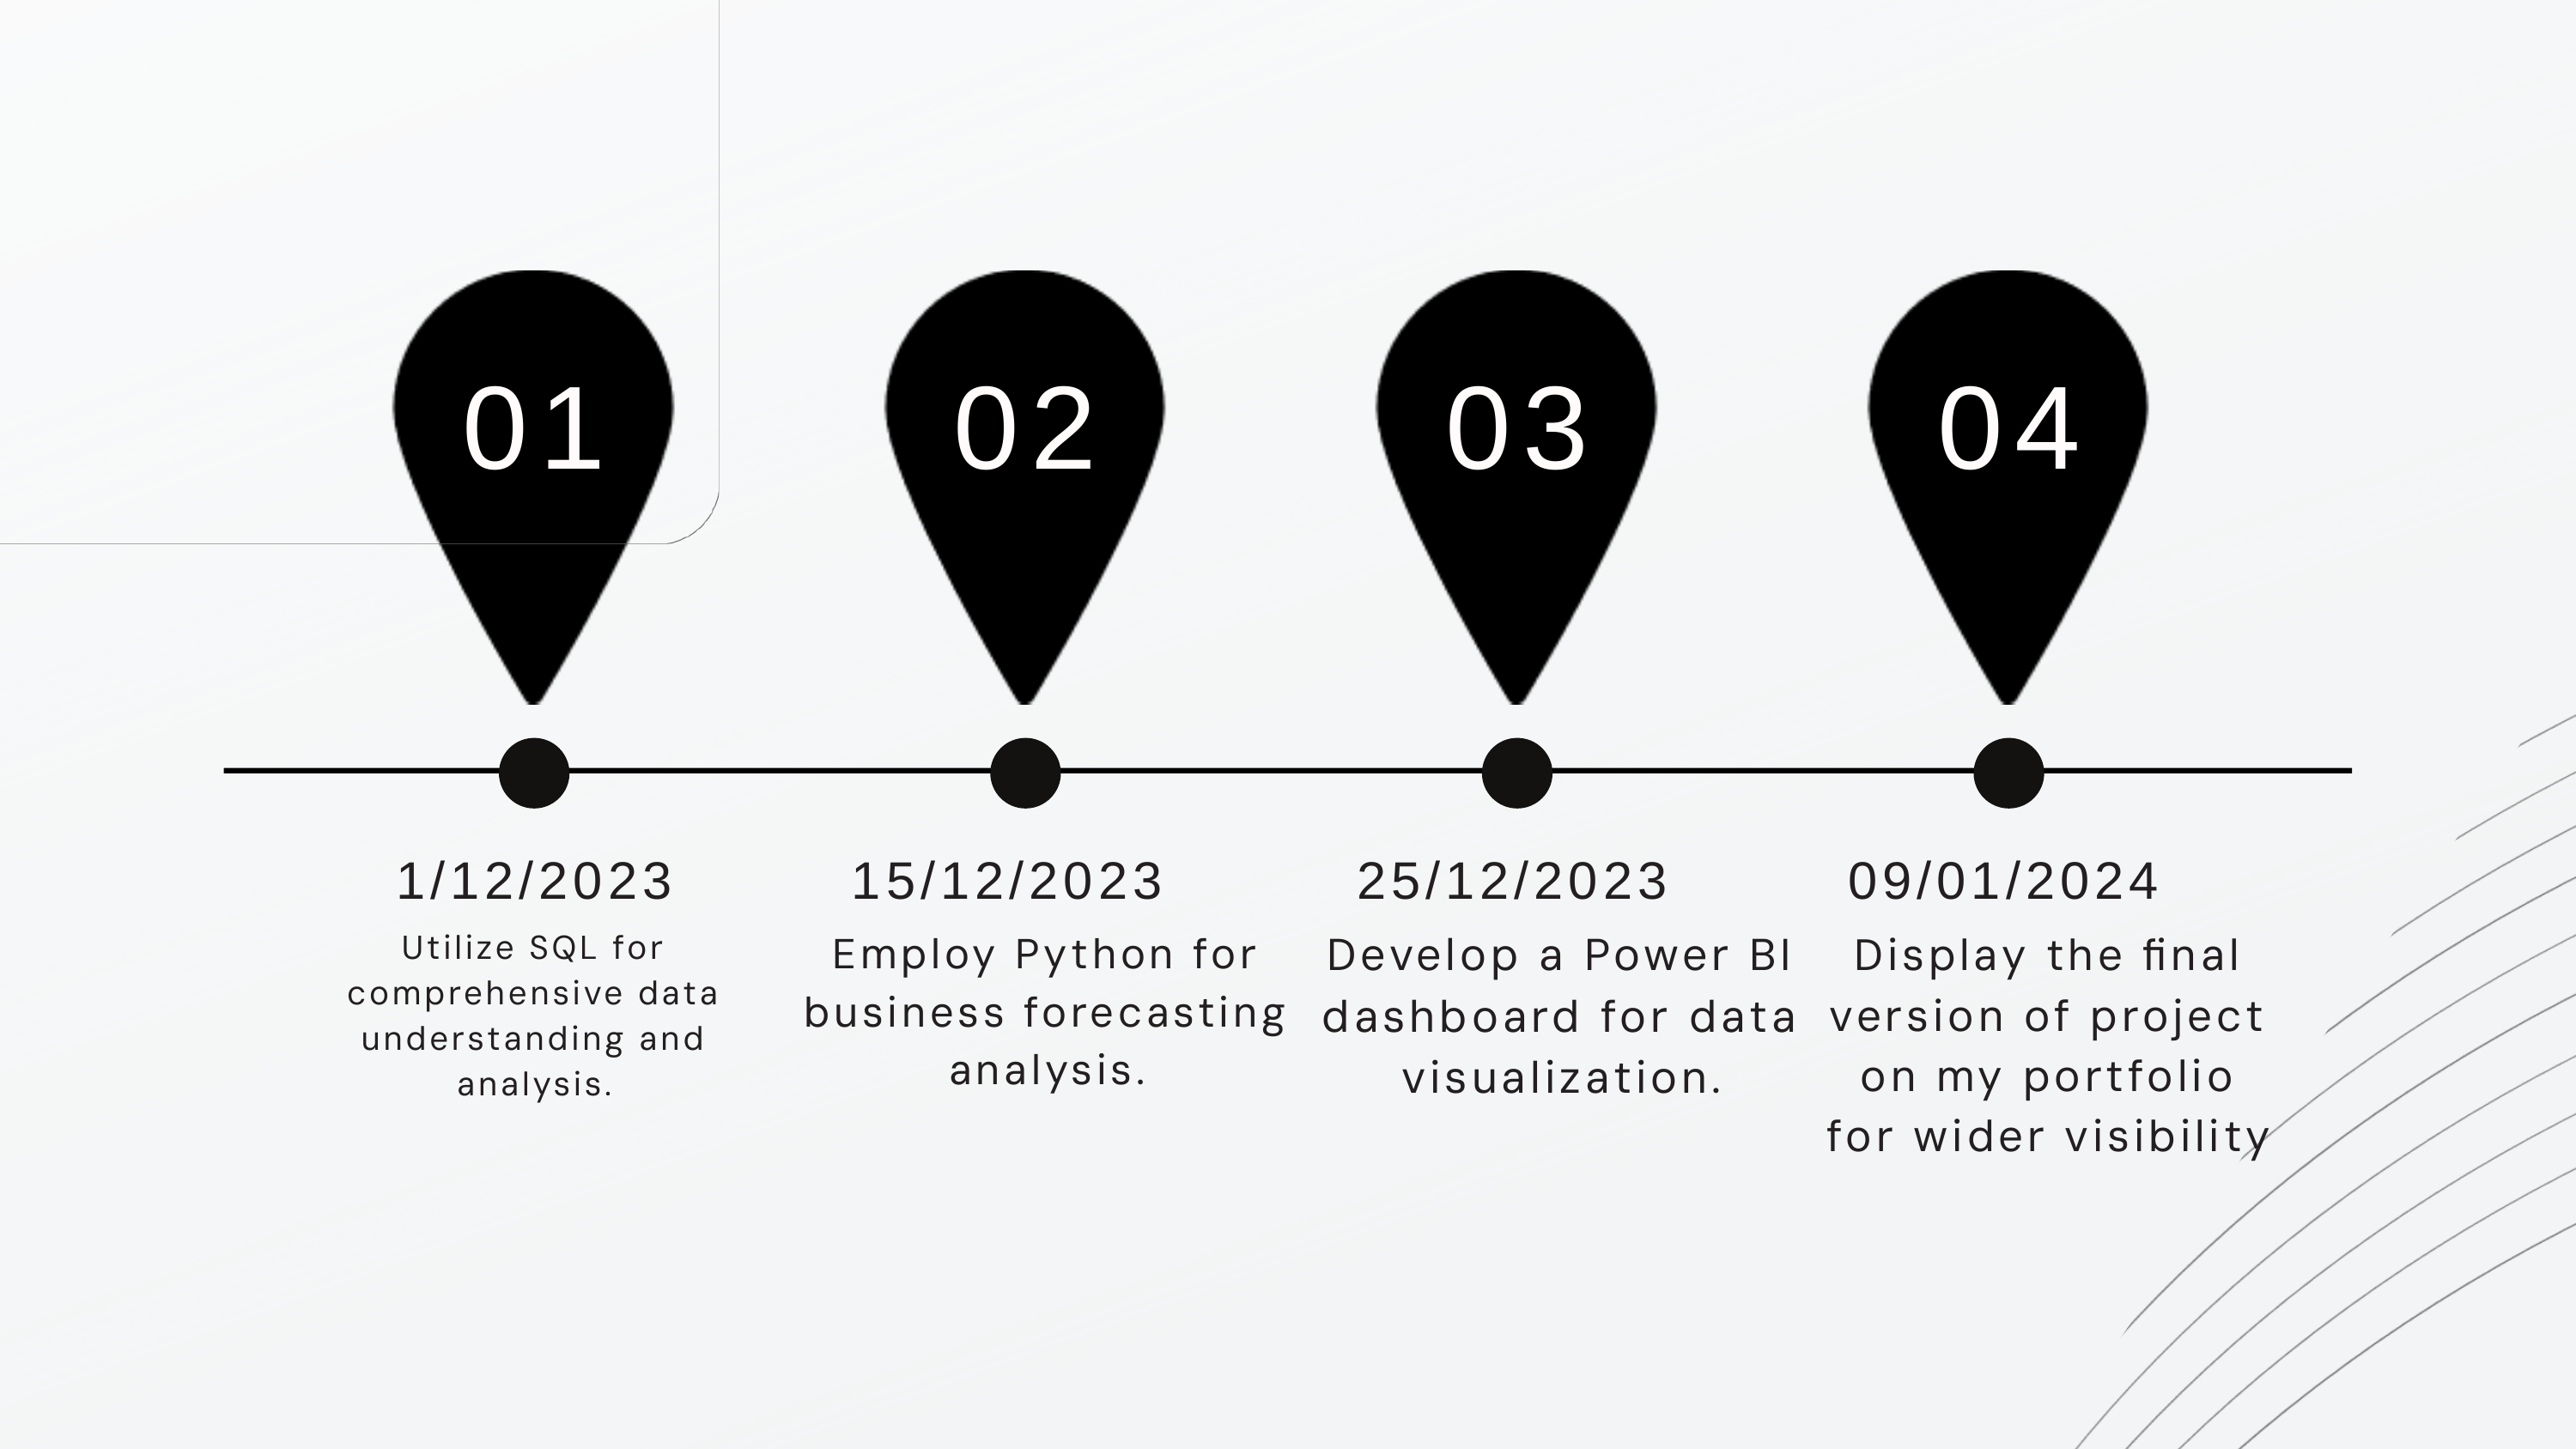

01
02
03
04

1/12/2023
15/12/2023
25/12/2023
09/01/2024

Develop a Power BI dashboard for data visualization.
Employ Python for business forecasting analysis.
Display the final version of project on my portfolio for wider visibility
Utilize SQL for comprehensive data understanding and analysis.